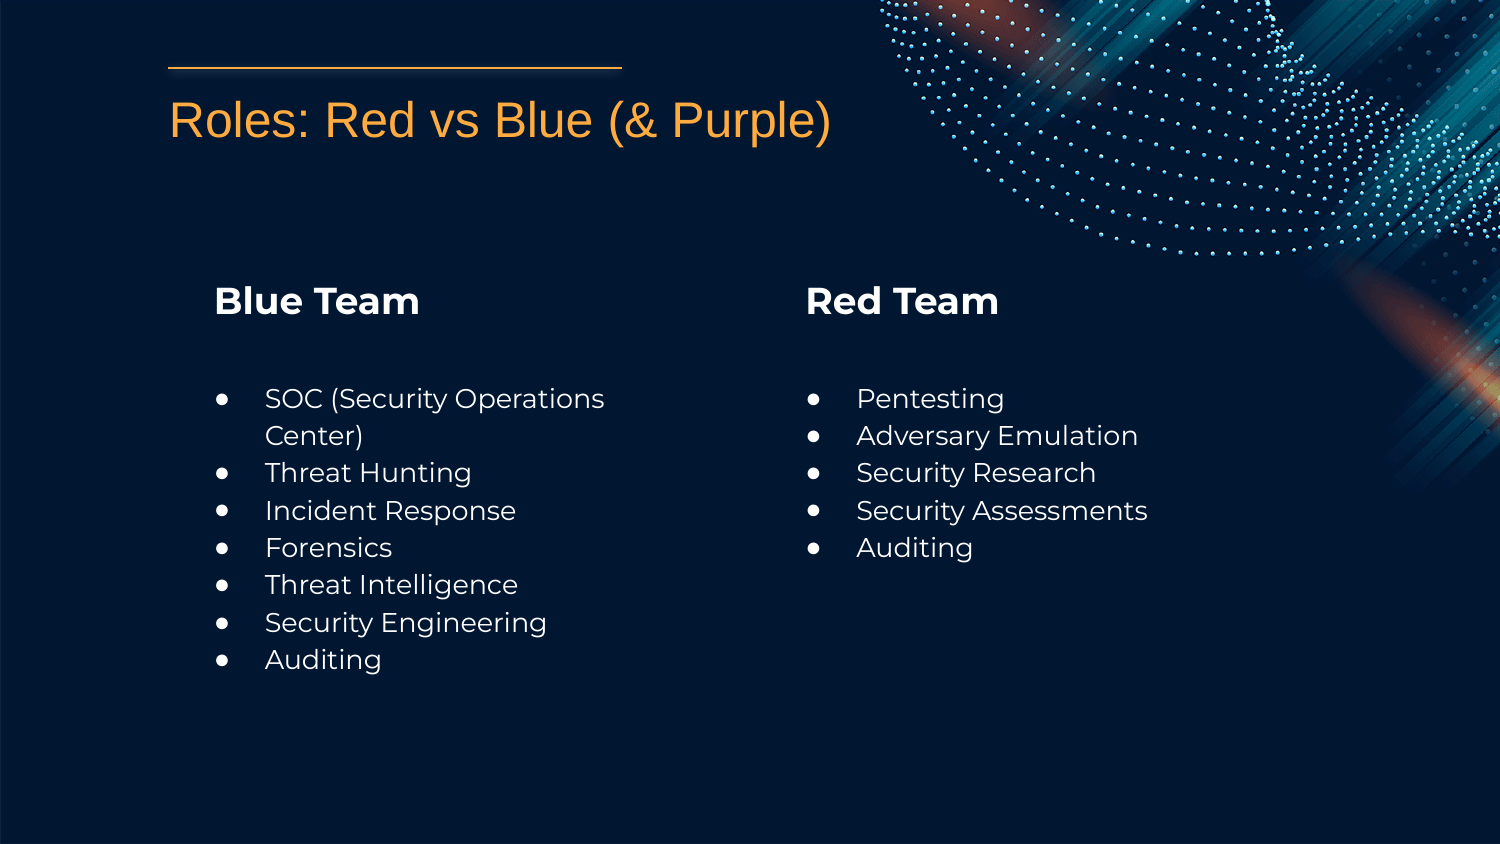

# Roles: Red vs Blue (& Purple)
Blue Team
Red Team
SOC (Security Operations Center)
Threat Hunting
Incident Response
Forensics
Threat Intelligence
Security Engineering
Auditing
Pentesting
Adversary Emulation
Security Research
Security Assessments
Auditing